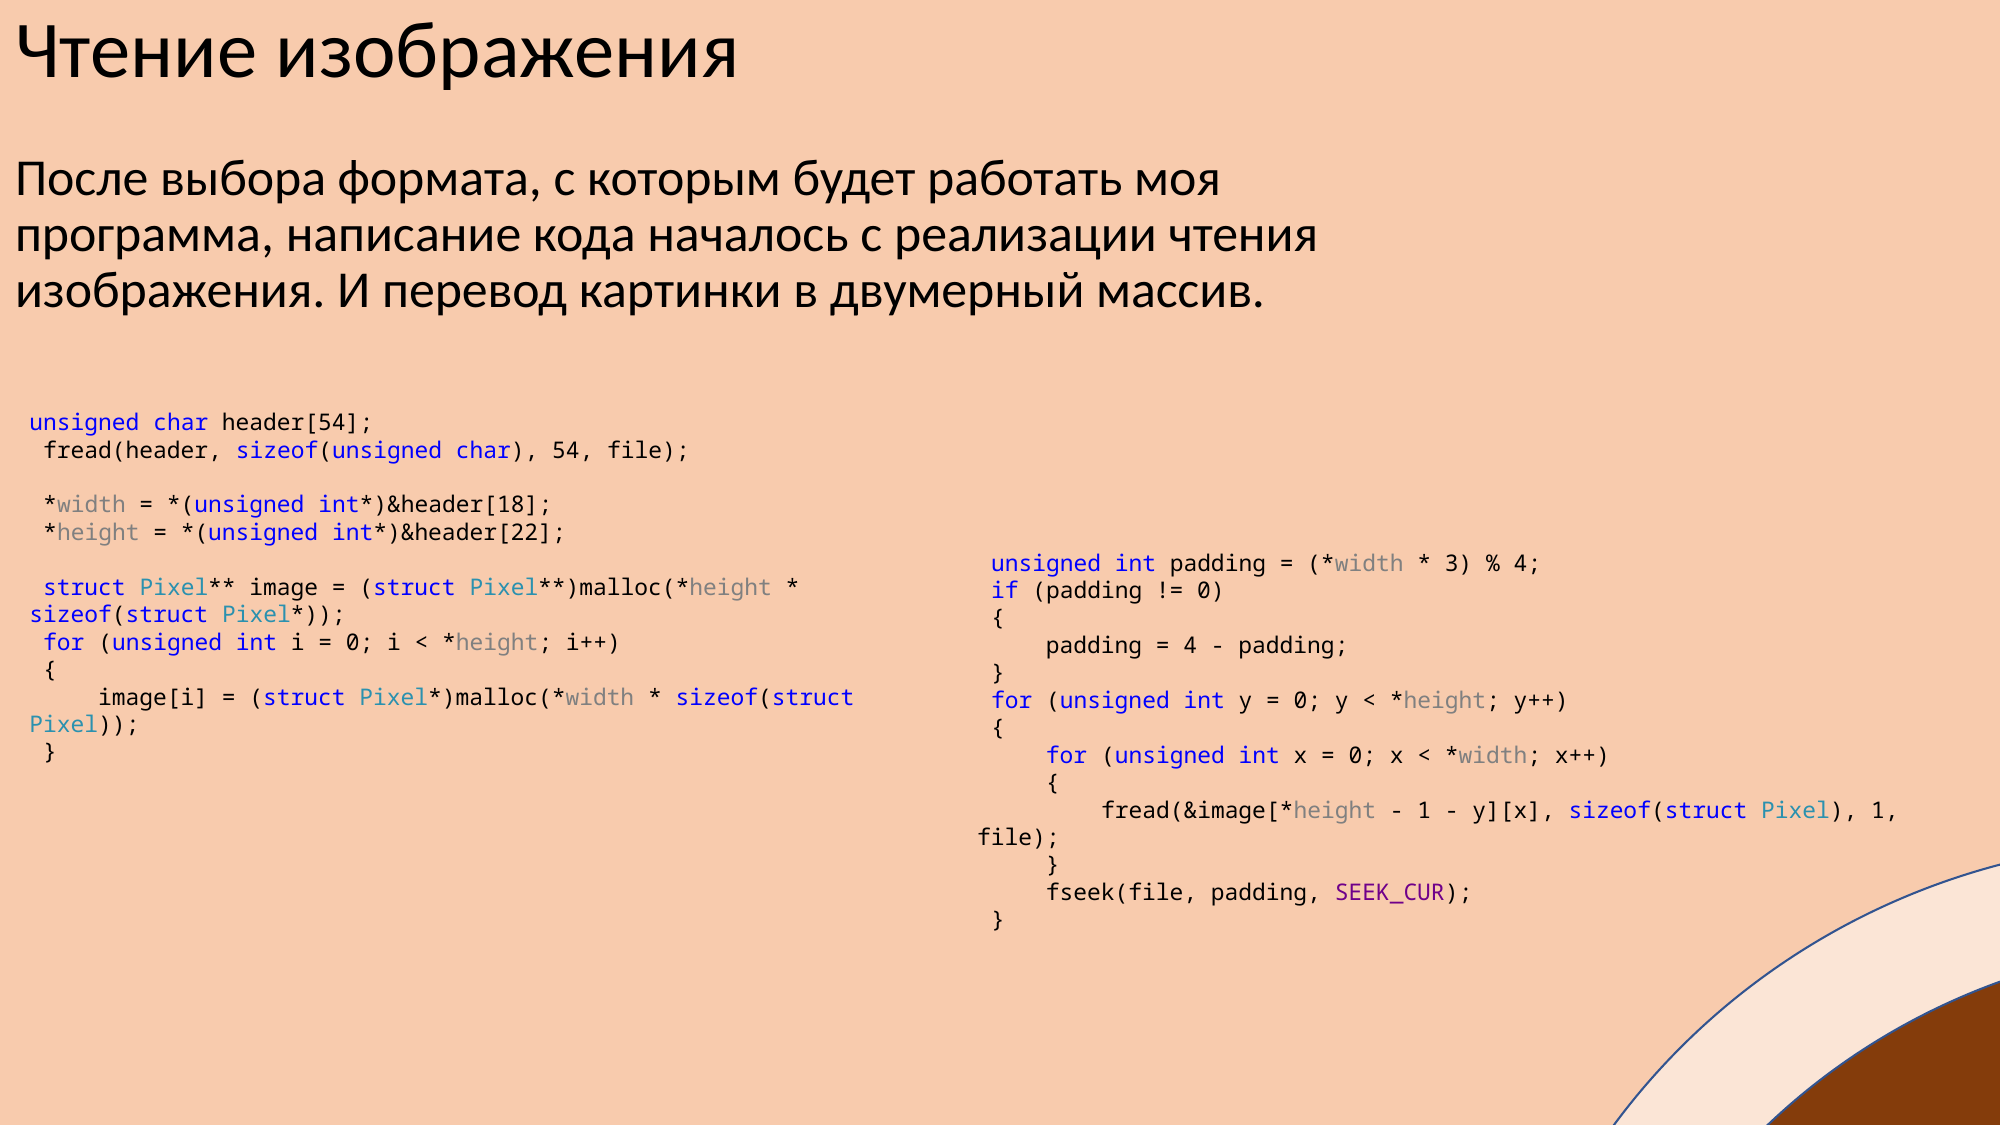

# Чтение изображения

После выбора формата, с которым будет работать моя программа, написание кода началось с реализации чтения изображения. И перевод картинки в двумерный массив.
unsigned char header[54];
 fread(header, sizeof(unsigned char), 54, file);

 *width = *(unsigned int*)&header[18];
 *height = *(unsigned int*)&header[22];

 struct Pixel** image = (struct Pixel**)malloc(*height * sizeof(struct Pixel*));
 for (unsigned int i = 0; i < *height; i++)
 {
     image[i] = (struct Pixel*)malloc(*width * sizeof(struct Pixel));
 }
 unsigned int padding = (*width * 3) % 4;
 if (padding != 0)
 {
     padding = 4 - padding;
 }
 for (unsigned int y = 0; y < *height; y++)
 {
     for (unsigned int x = 0; x < *width; x++)
     {
         fread(&image[*height - 1 - y][x], sizeof(struct Pixel), 1, file);
     }
     fseek(file, padding, SEEK_CUR);
 }